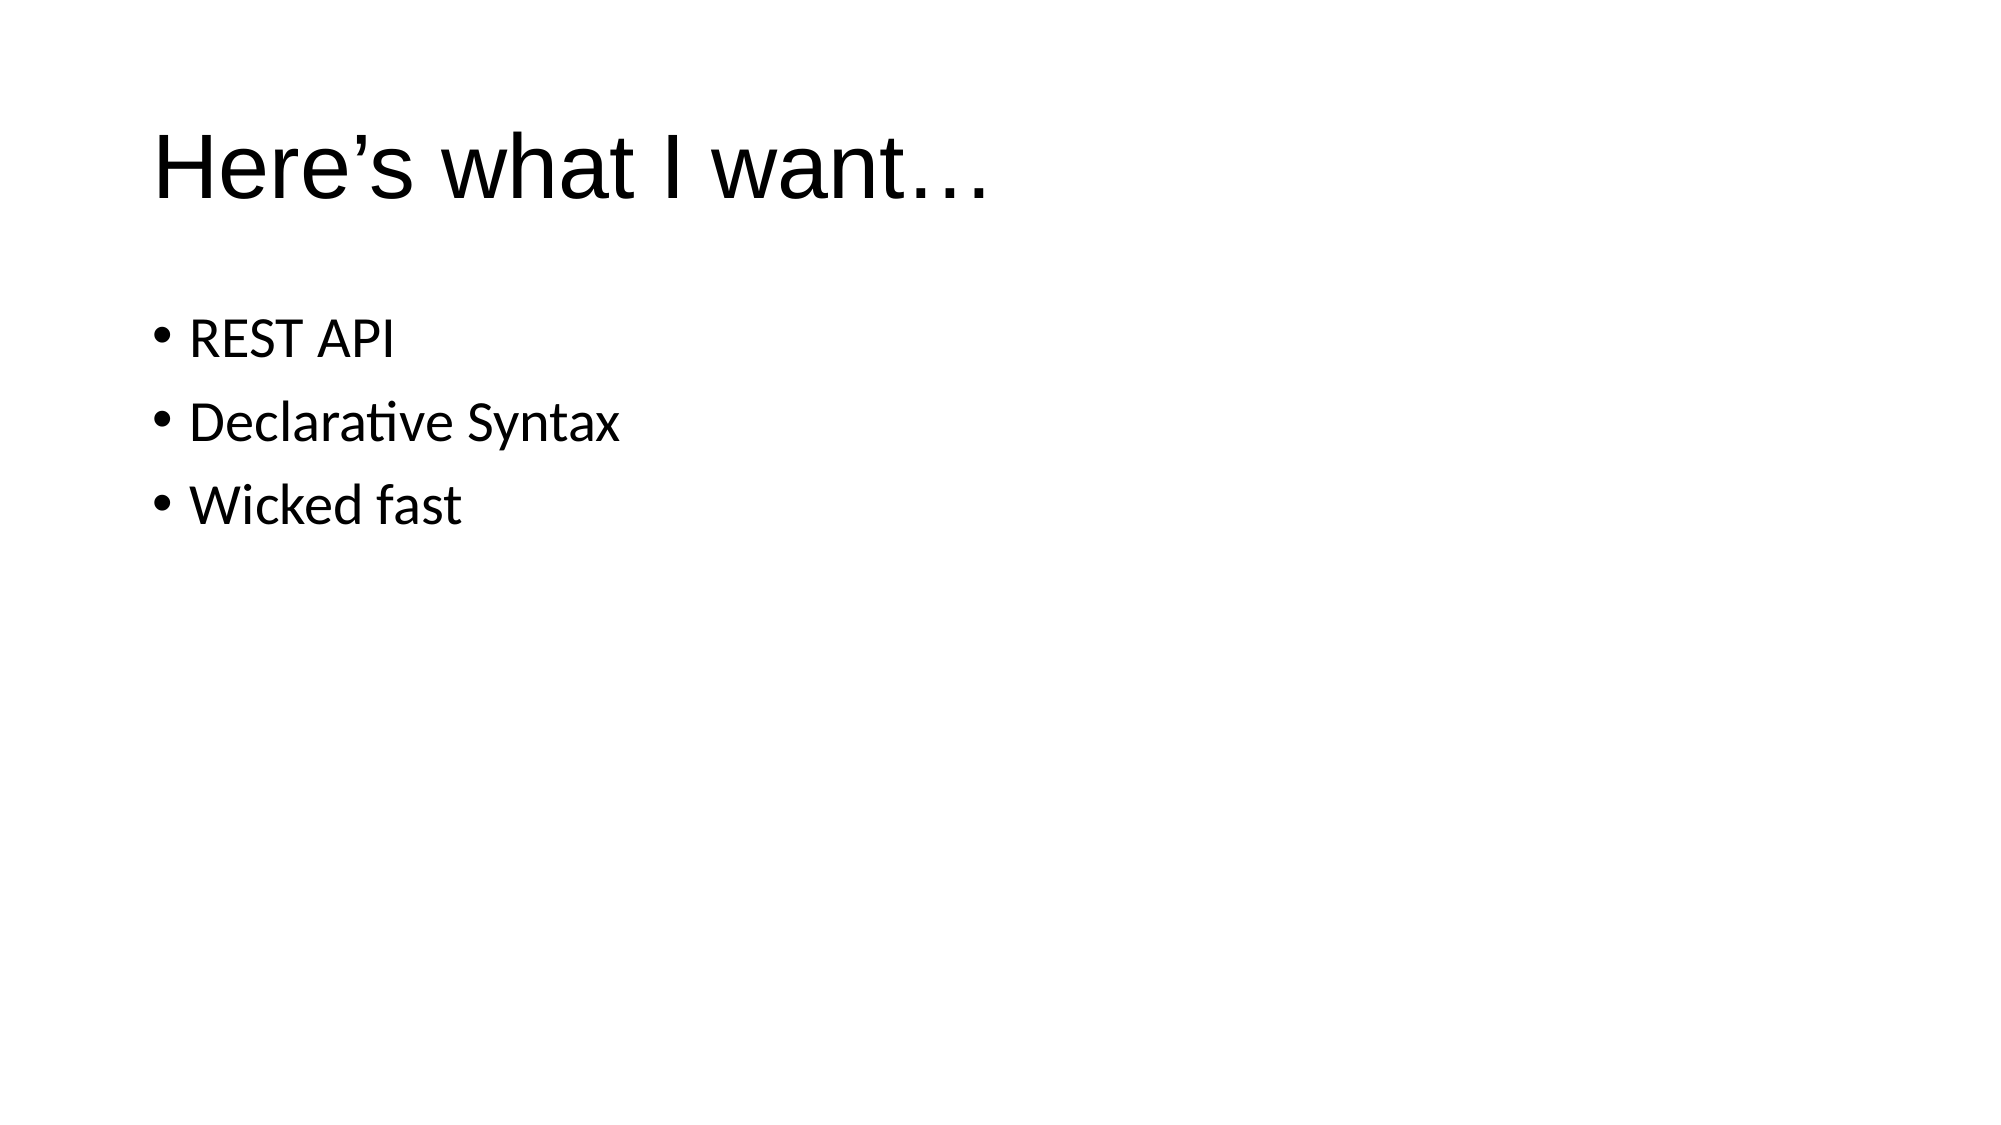

# Here’s what I want…
REST API
Declarative Syntax
Wicked fast